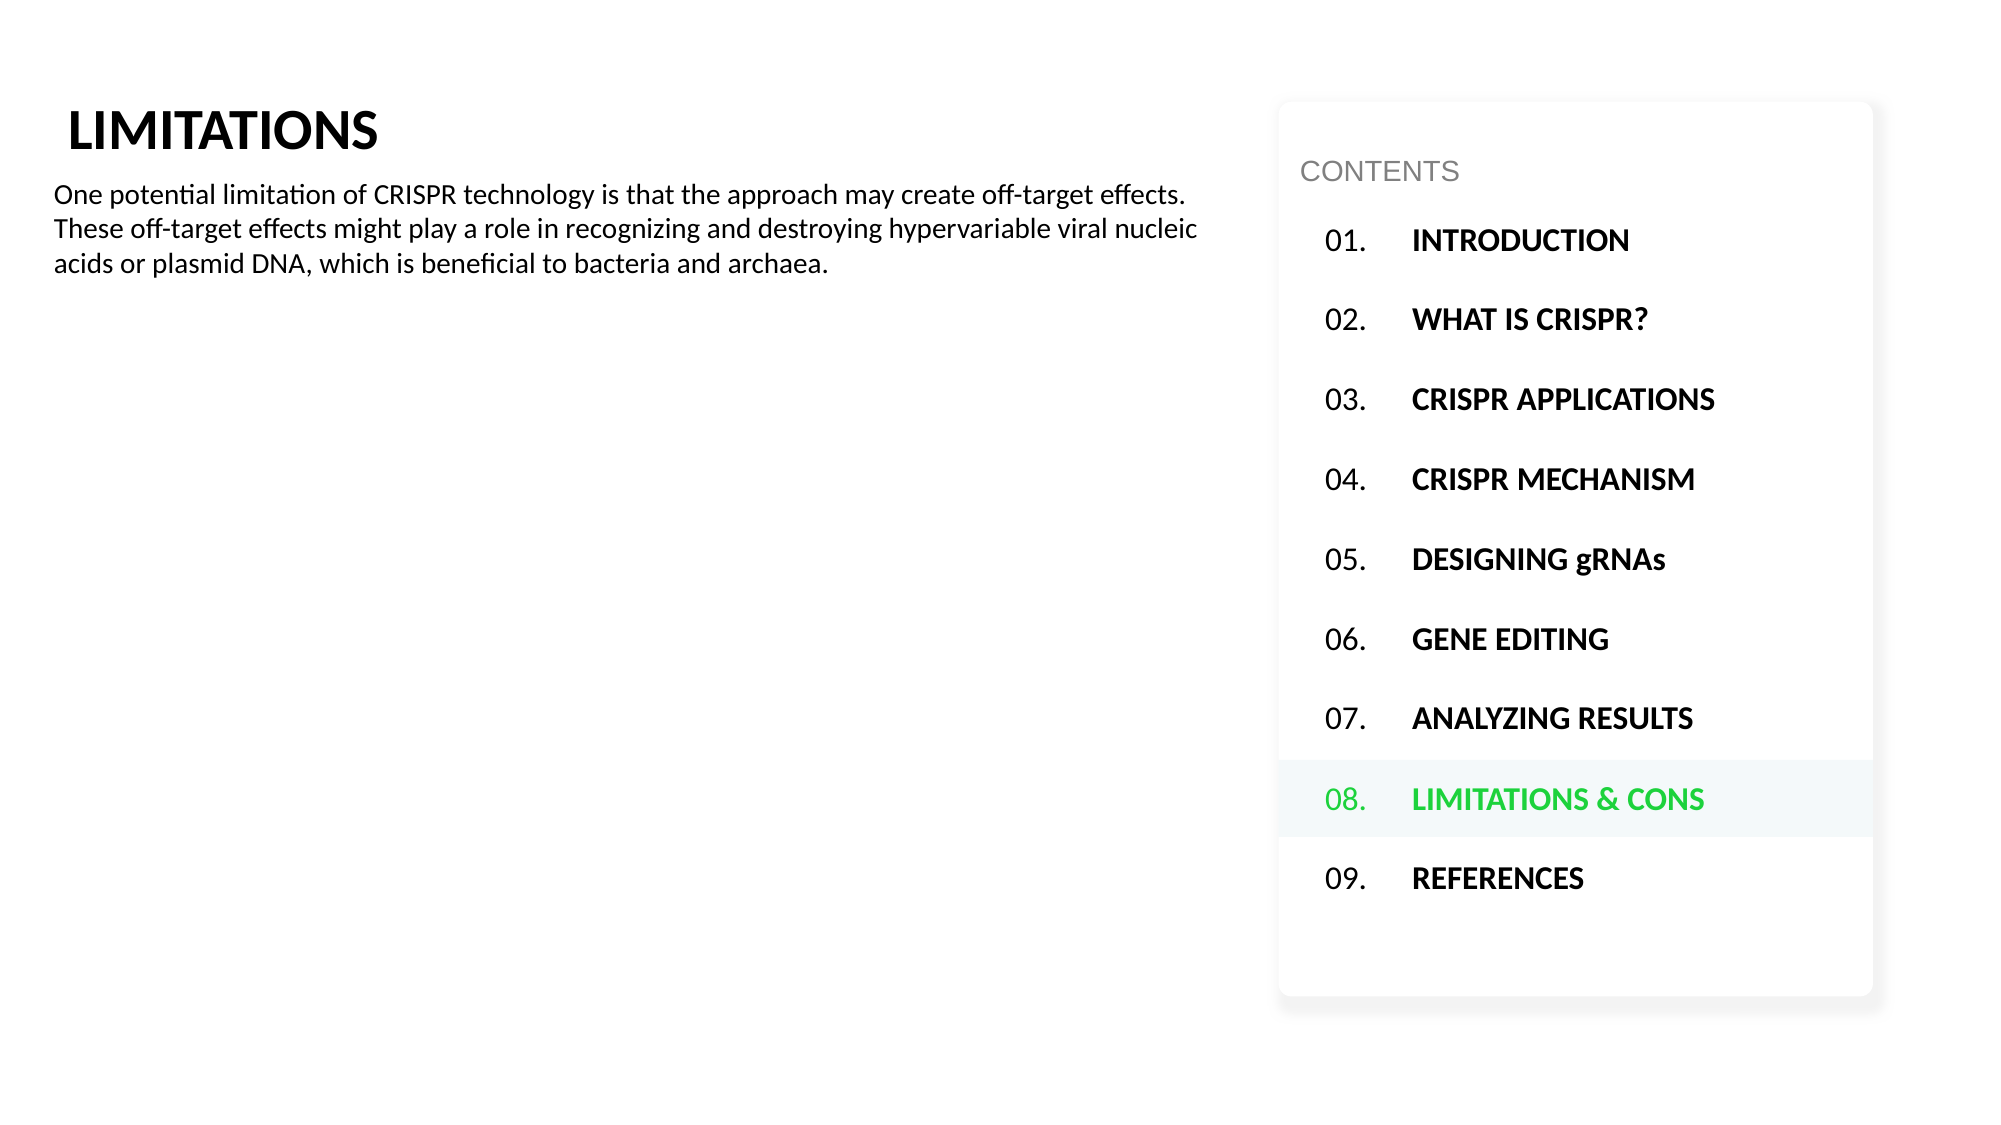

LIMITATIONS

CONTENTS
01.      INTRODUCTION
02.      WHAT IS CRISPR?
03.      CRISPR APPLICATIONS
04.      CRISPR MECHANISM
05.      DESIGNING gRNAs
06.      GENE EDITING
07.      ANALYZING RESULTS
08.      LIMITATIONS & CONS
09.      REFERENCES

One potential limitation of CRISPR technology is that the approach may create off-target effects. These off-target effects might play a role in recognizing and destroying hypervariable viral nucleic acids or plasmid DNA, which is beneﬁcial to bacteria and archaea.